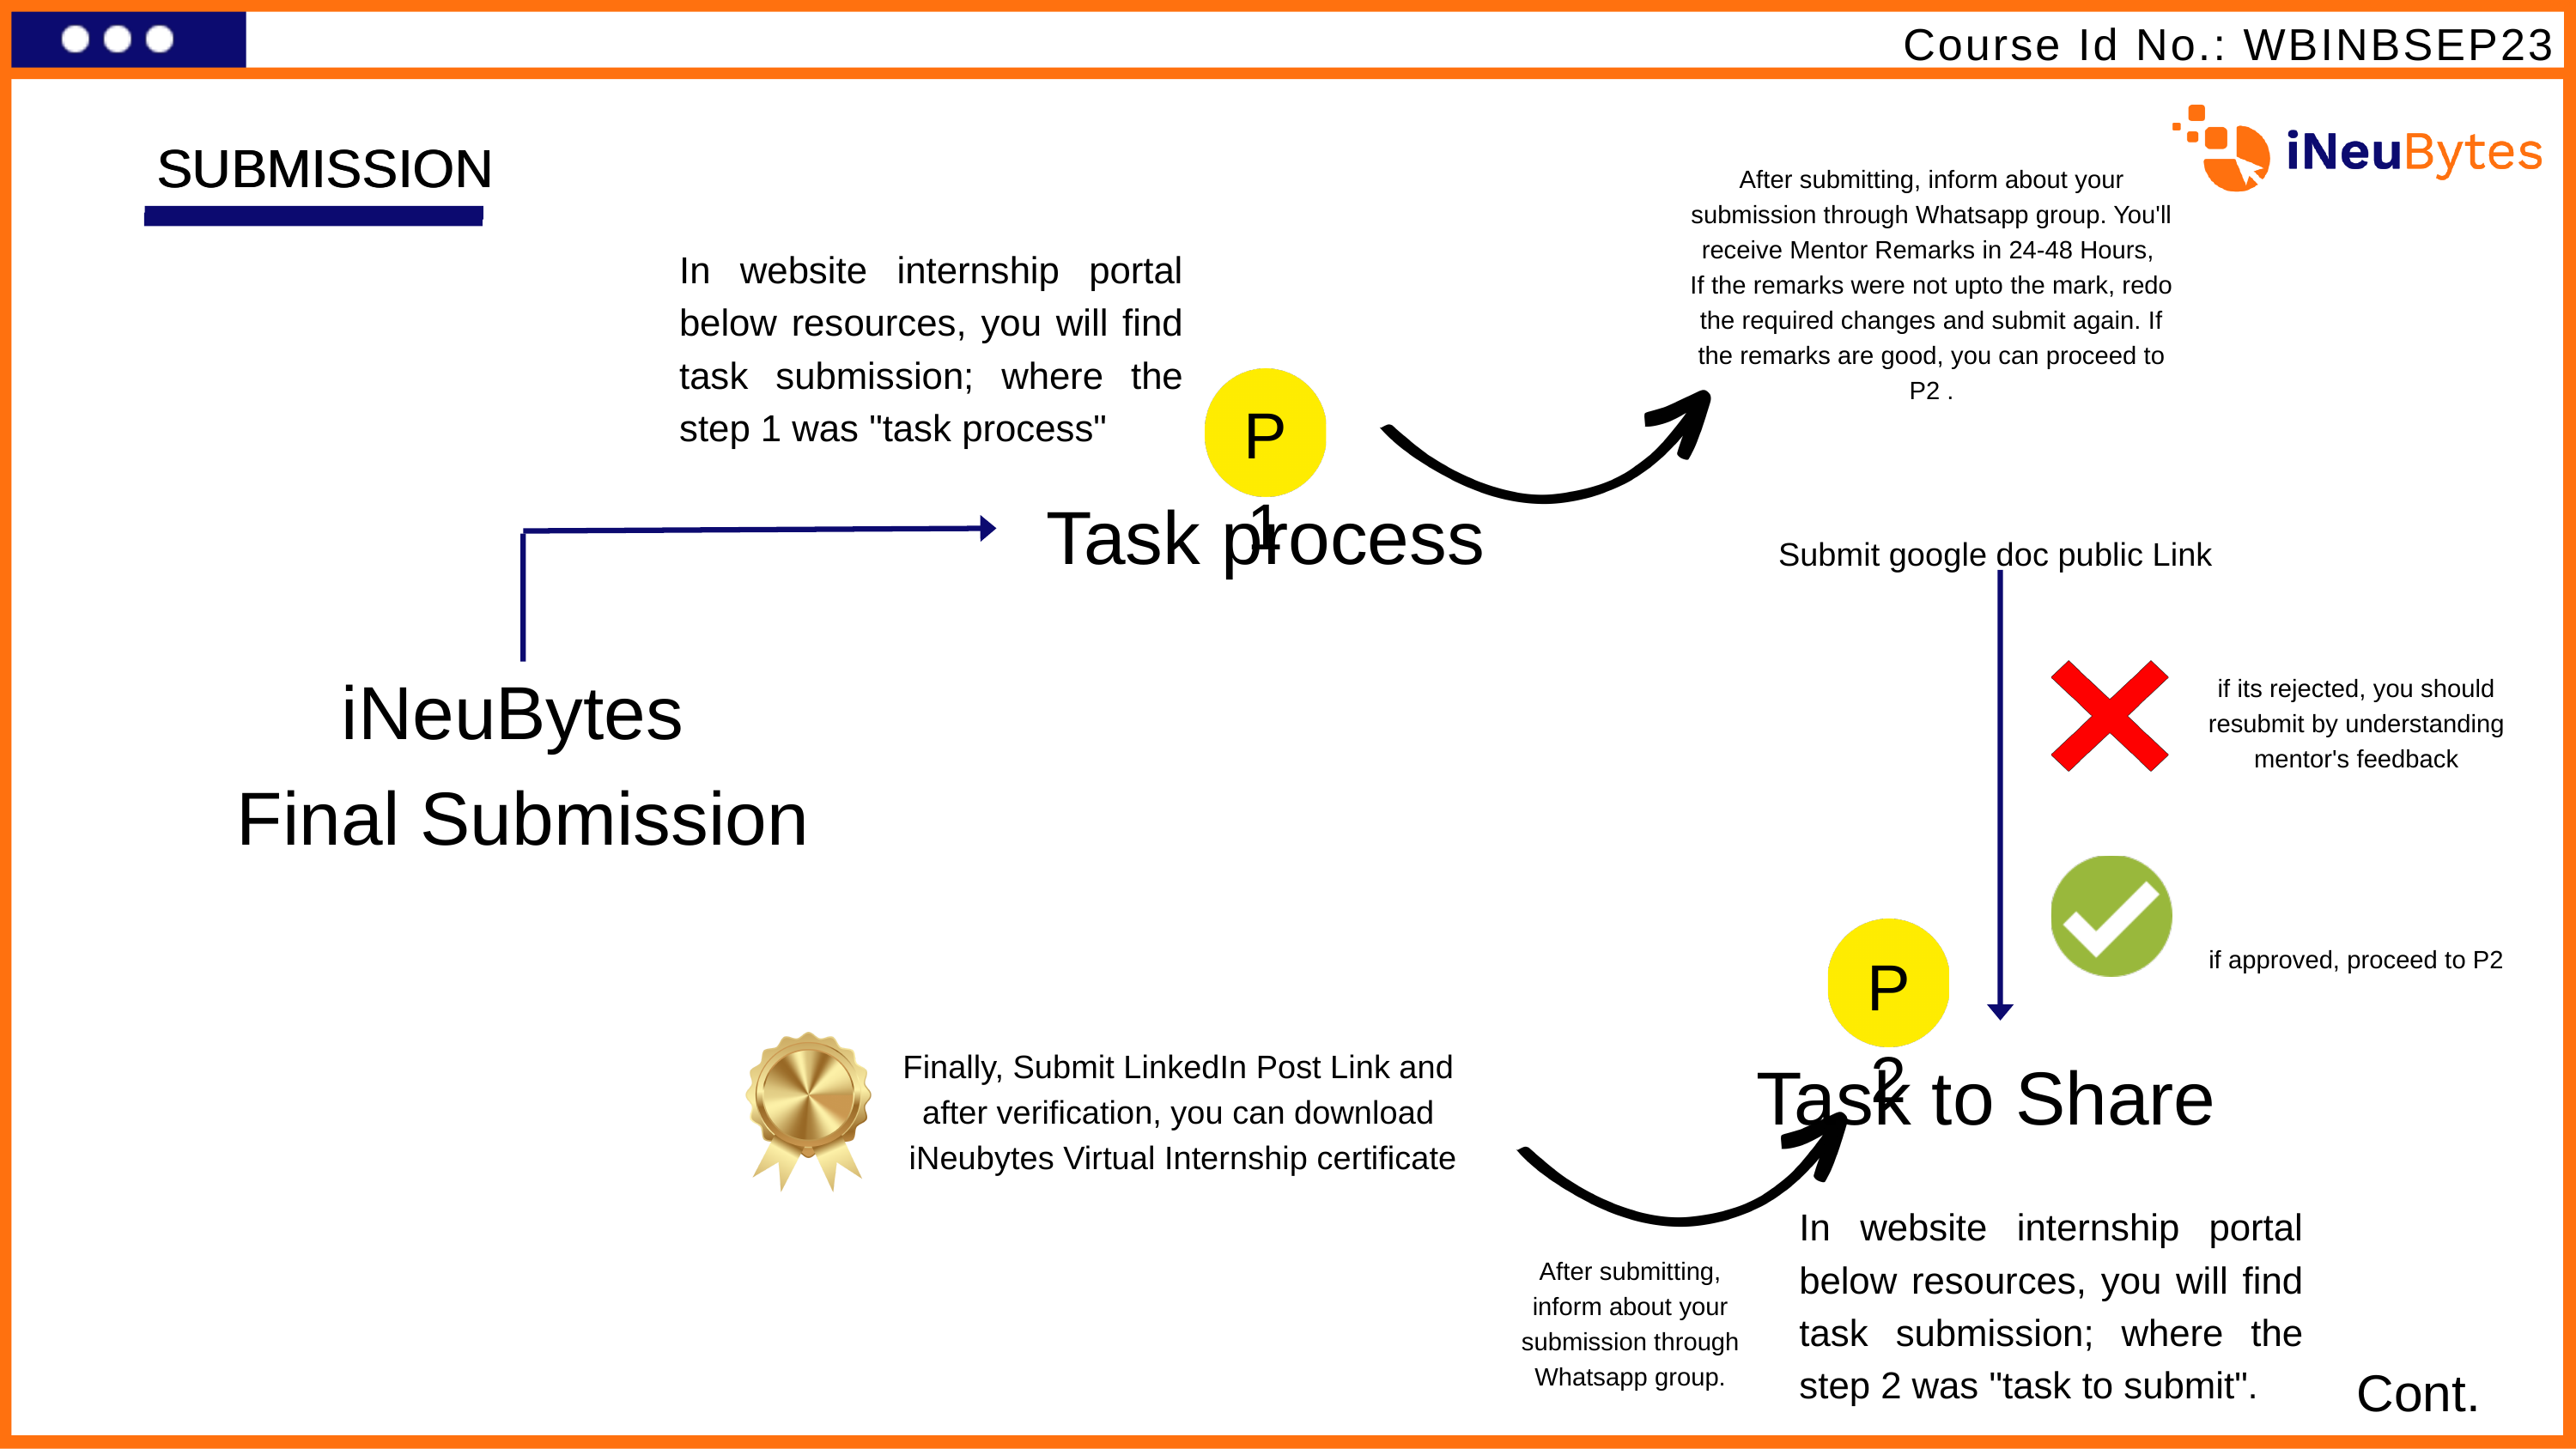

Course Id No.: WBINBSEP23

SUBMISSION
SUBMISSION
After submitting, inform about your submission through Whatsapp group. You'll receive Mentor Remarks in 24-48 Hours,
If the remarks were not upto the mark, redo the required changes and submit again. If the remarks are good, you can proceed to P2 .

In website internship portal below resources, you will find task submission; where the step 1 was "task process"

P1

Task process
Submit google doc public Link

iNeuBytes
Final Submission

if its rejected, you should resubmit by understanding mentor's feedback

P2
if approved, proceed to P2

Task to Share
Finally, Submit LinkedIn Post Link and
after verification, you can download
iNeubytes Virtual Internship certificate

In website internship portal below resources, you will find task submission; where the step 2 was "task to submit".
After submitting, inform about your submission through Whatsapp group.
Cont.